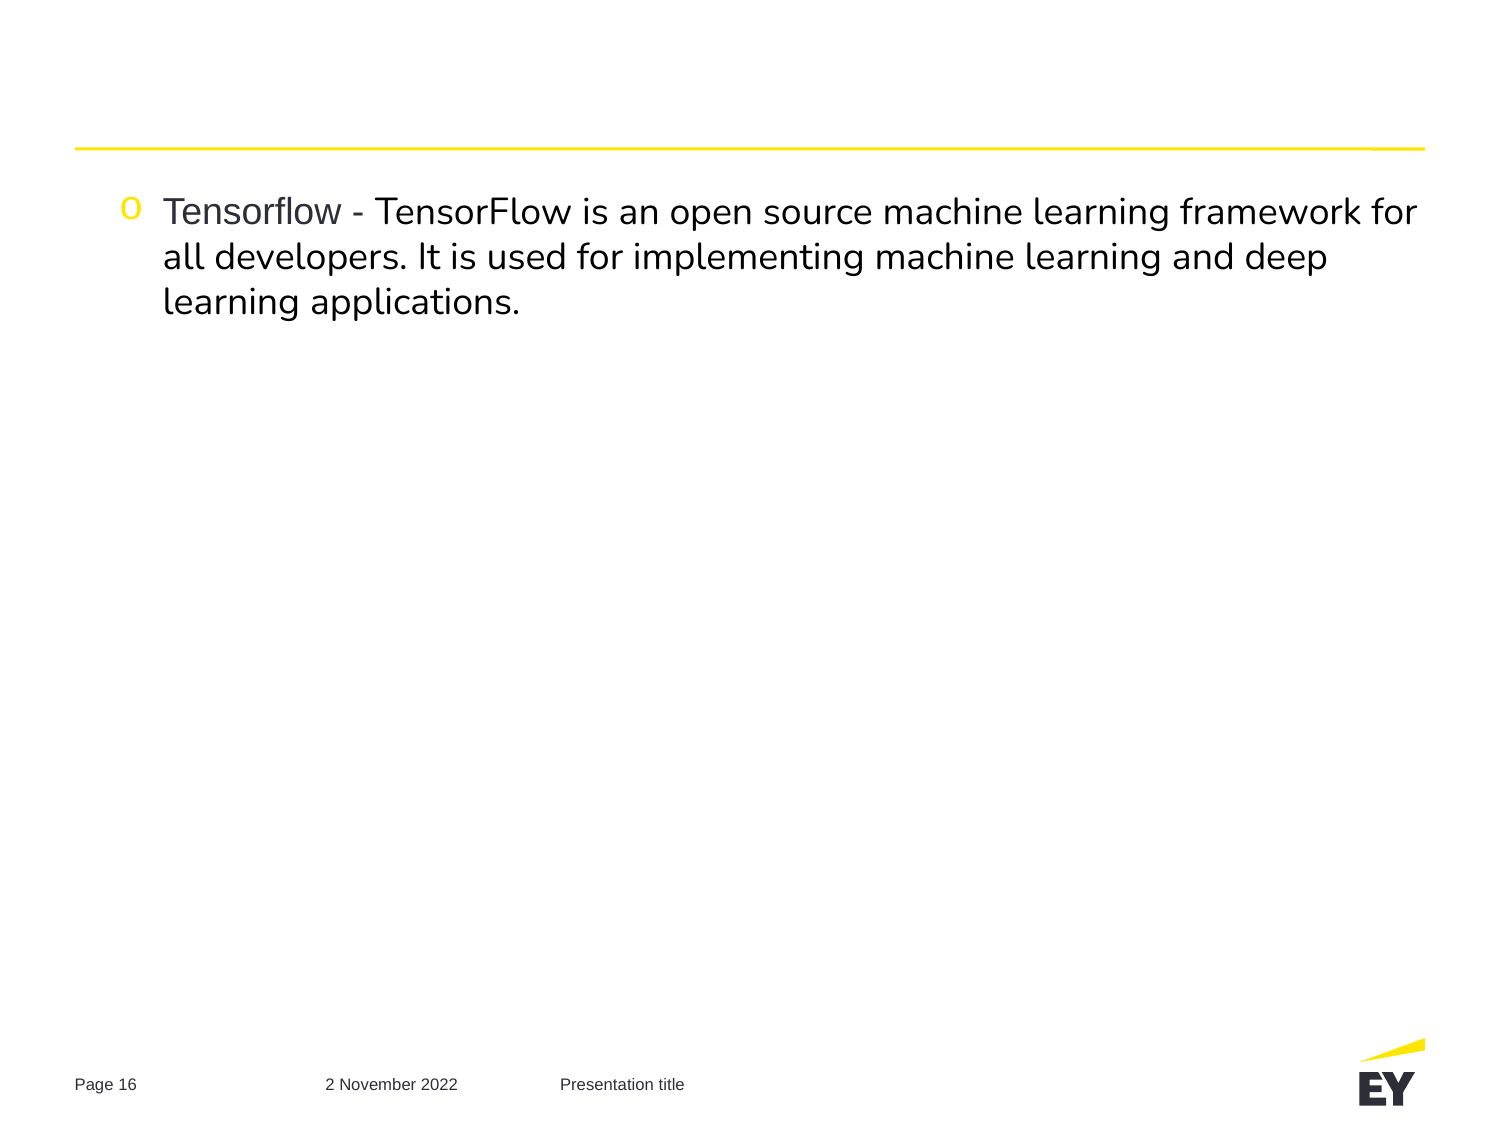

#
Tensorflow - TensorFlow is an open source machine learning framework for all developers. It is used for implementing machine learning and deep learning applications.